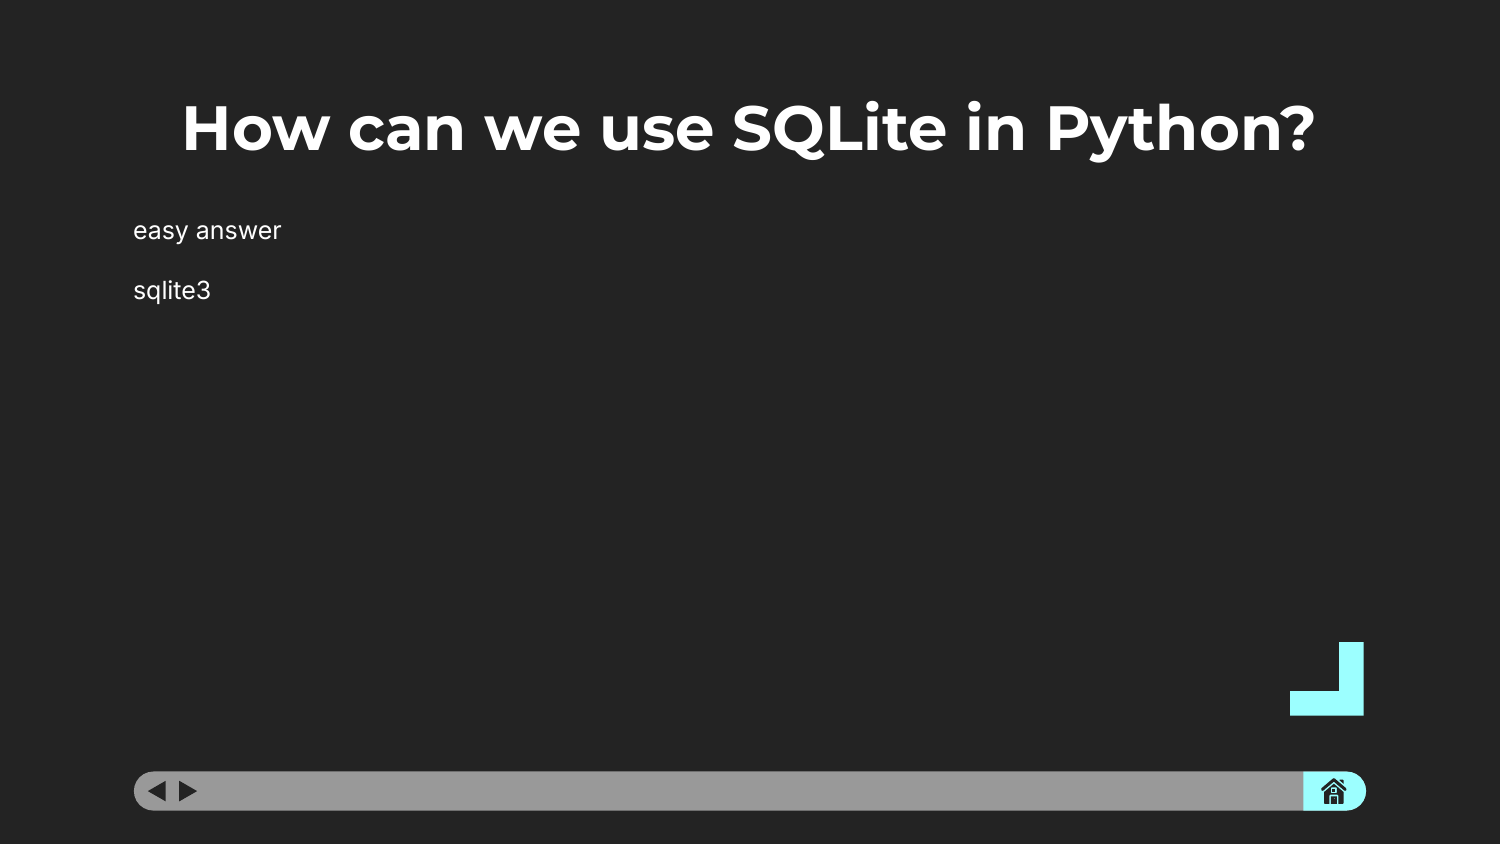

# How can we use SQLite in Python?
easy answer

sqlite3